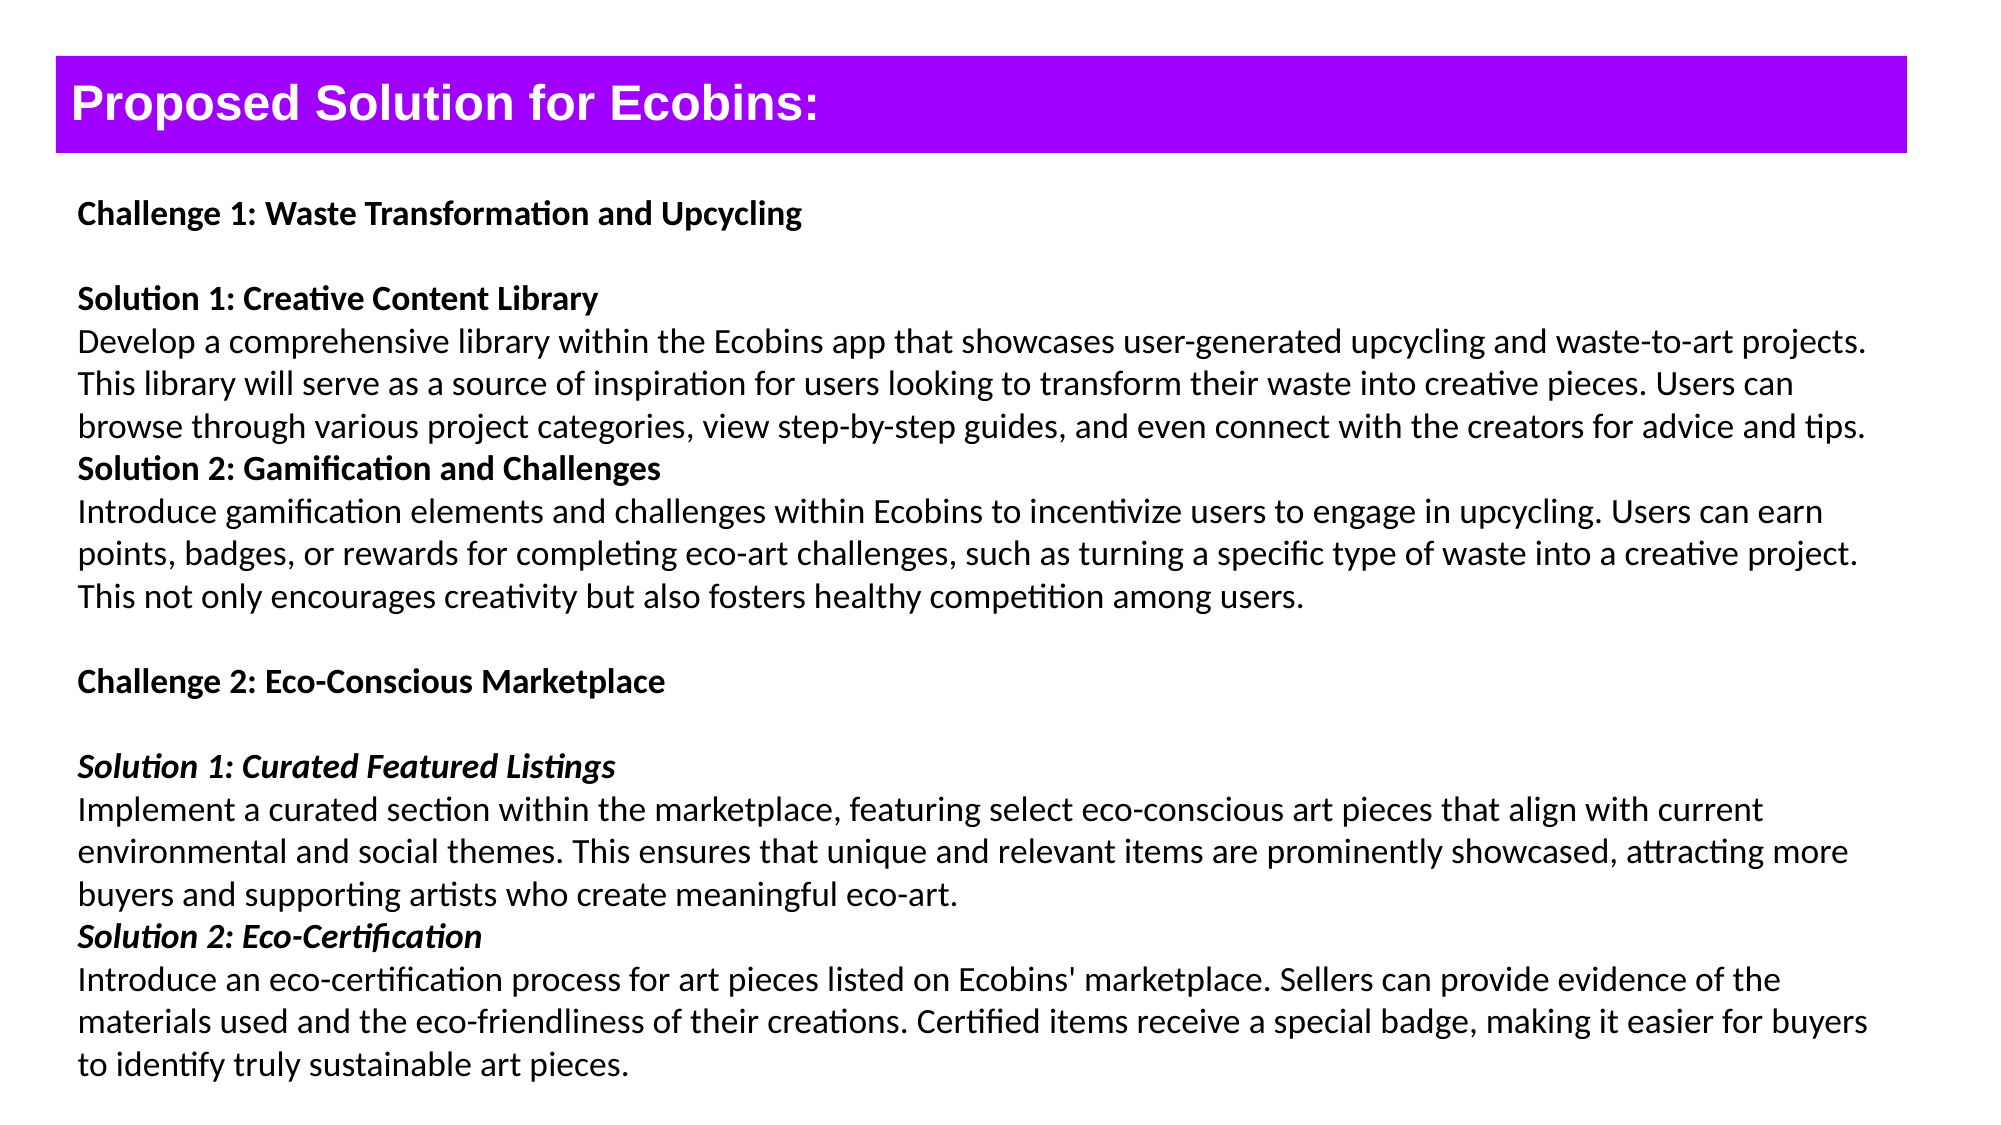

# Proposed Solution for Ecobins:

Challenge 1: Waste Transformation and Upcycling

Solution 1: Creative Content Library
Develop a comprehensive library within the Ecobins app that showcases user-generated upcycling and waste-to-art projects. This library will serve as a source of inspiration for users looking to transform their waste into creative pieces. Users can browse through various project categories, view step-by-step guides, and even connect with the creators for advice and tips.
Solution 2: Gamification and Challenges
Introduce gamification elements and challenges within Ecobins to incentivize users to engage in upcycling. Users can earn points, badges, or rewards for completing eco-art challenges, such as turning a specific type of waste into a creative project. This not only encourages creativity but also fosters healthy competition among users.

Challenge 2: Eco-Conscious Marketplace

Solution 1: Curated Featured Listings
Implement a curated section within the marketplace, featuring select eco-conscious art pieces that align with current environmental and social themes. This ensures that unique and relevant items are prominently showcased, attracting more buyers and supporting artists who create meaningful eco-art.
Solution 2: Eco-Certification
Introduce an eco-certification process for art pieces listed on Ecobins' marketplace. Sellers can provide evidence of the materials used and the eco-friendliness of their creations. Certified items receive a special badge, making it easier for buyers to identify truly sustainable art pieces.